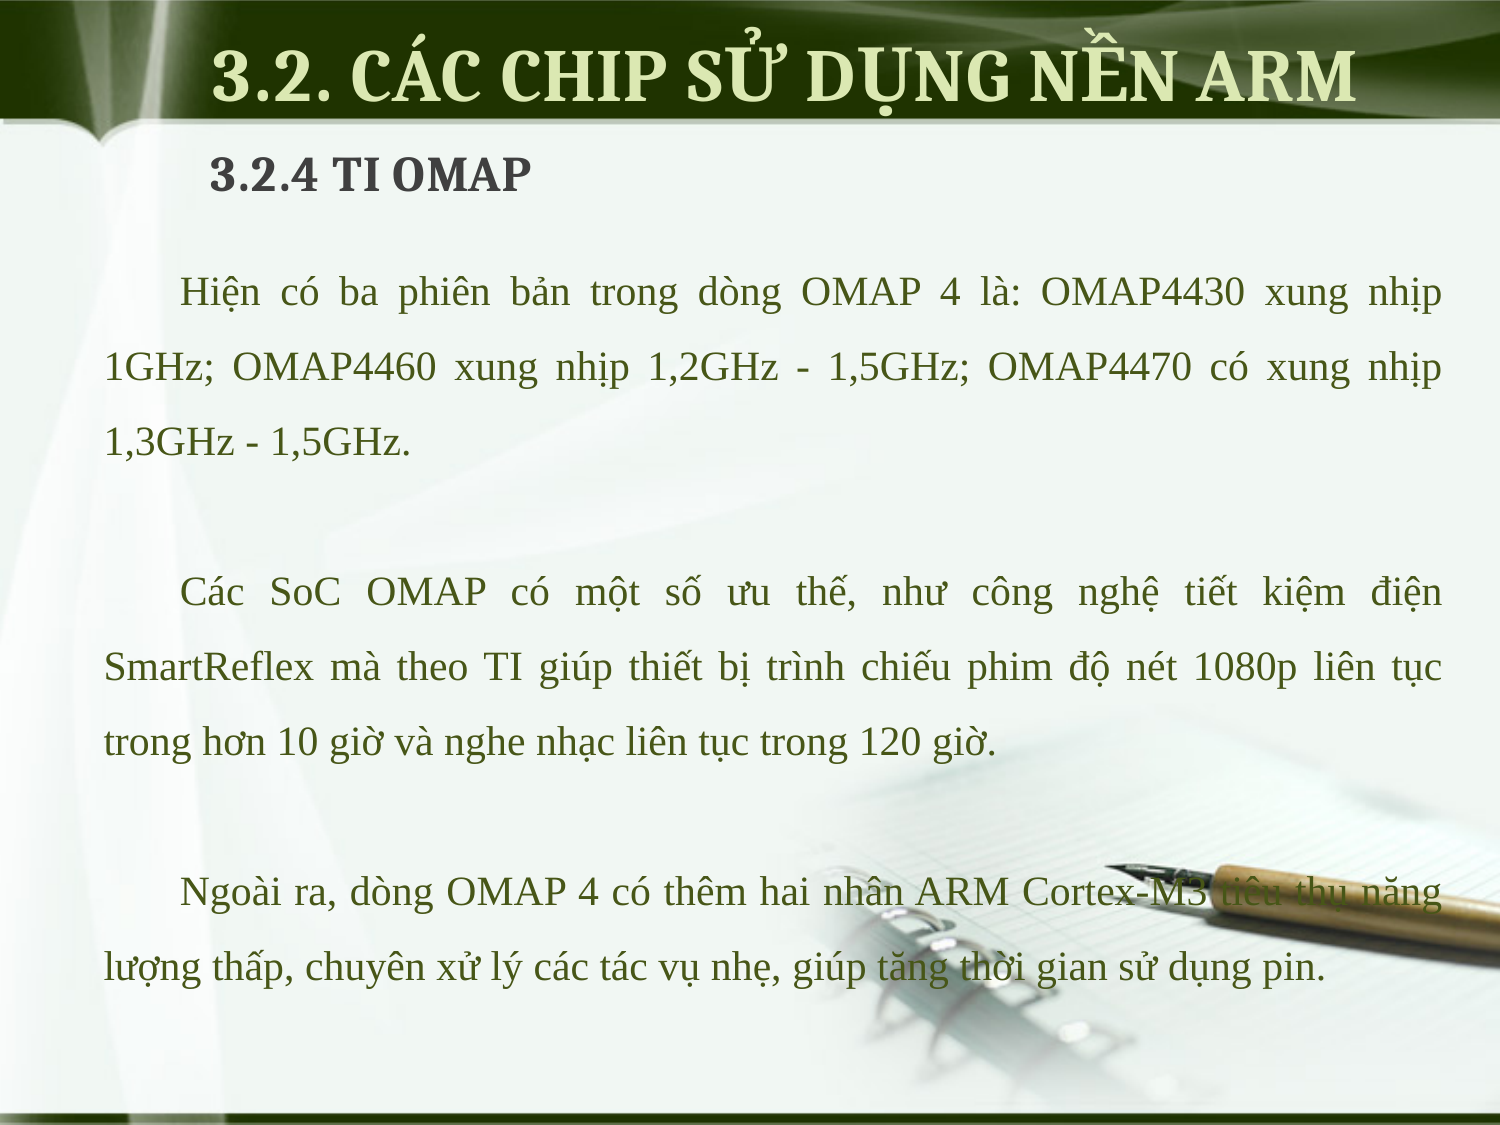

# 3.2. CÁC CHIP SỬ DỤNG NỀN ARM
3.2.4 TI OMAP
Hiện có ba phiên bản trong dòng OMAP 4 là: OMAP4430 xung nhịp 1GHz; OMAP4460 xung nhịp 1,2GHz - 1,5GHz; OMAP4470 có xung nhịp 1,3GHz - 1,5GHz.

Các SoC OMAP có một số ưu thế, như công nghệ tiết kiệm điện SmartReflex mà theo TI giúp thiết bị trình chiếu phim độ nét 1080p liên tục trong hơn 10 giờ và nghe nhạc liên tục trong 120 giờ.

Ngoài ra, dòng OMAP 4 có thêm hai nhân ARM Cortex-M3 tiêu thụ năng lượng thấp, chuyên xử lý các tác vụ nhẹ, giúp tăng thời gian sử dụng pin.